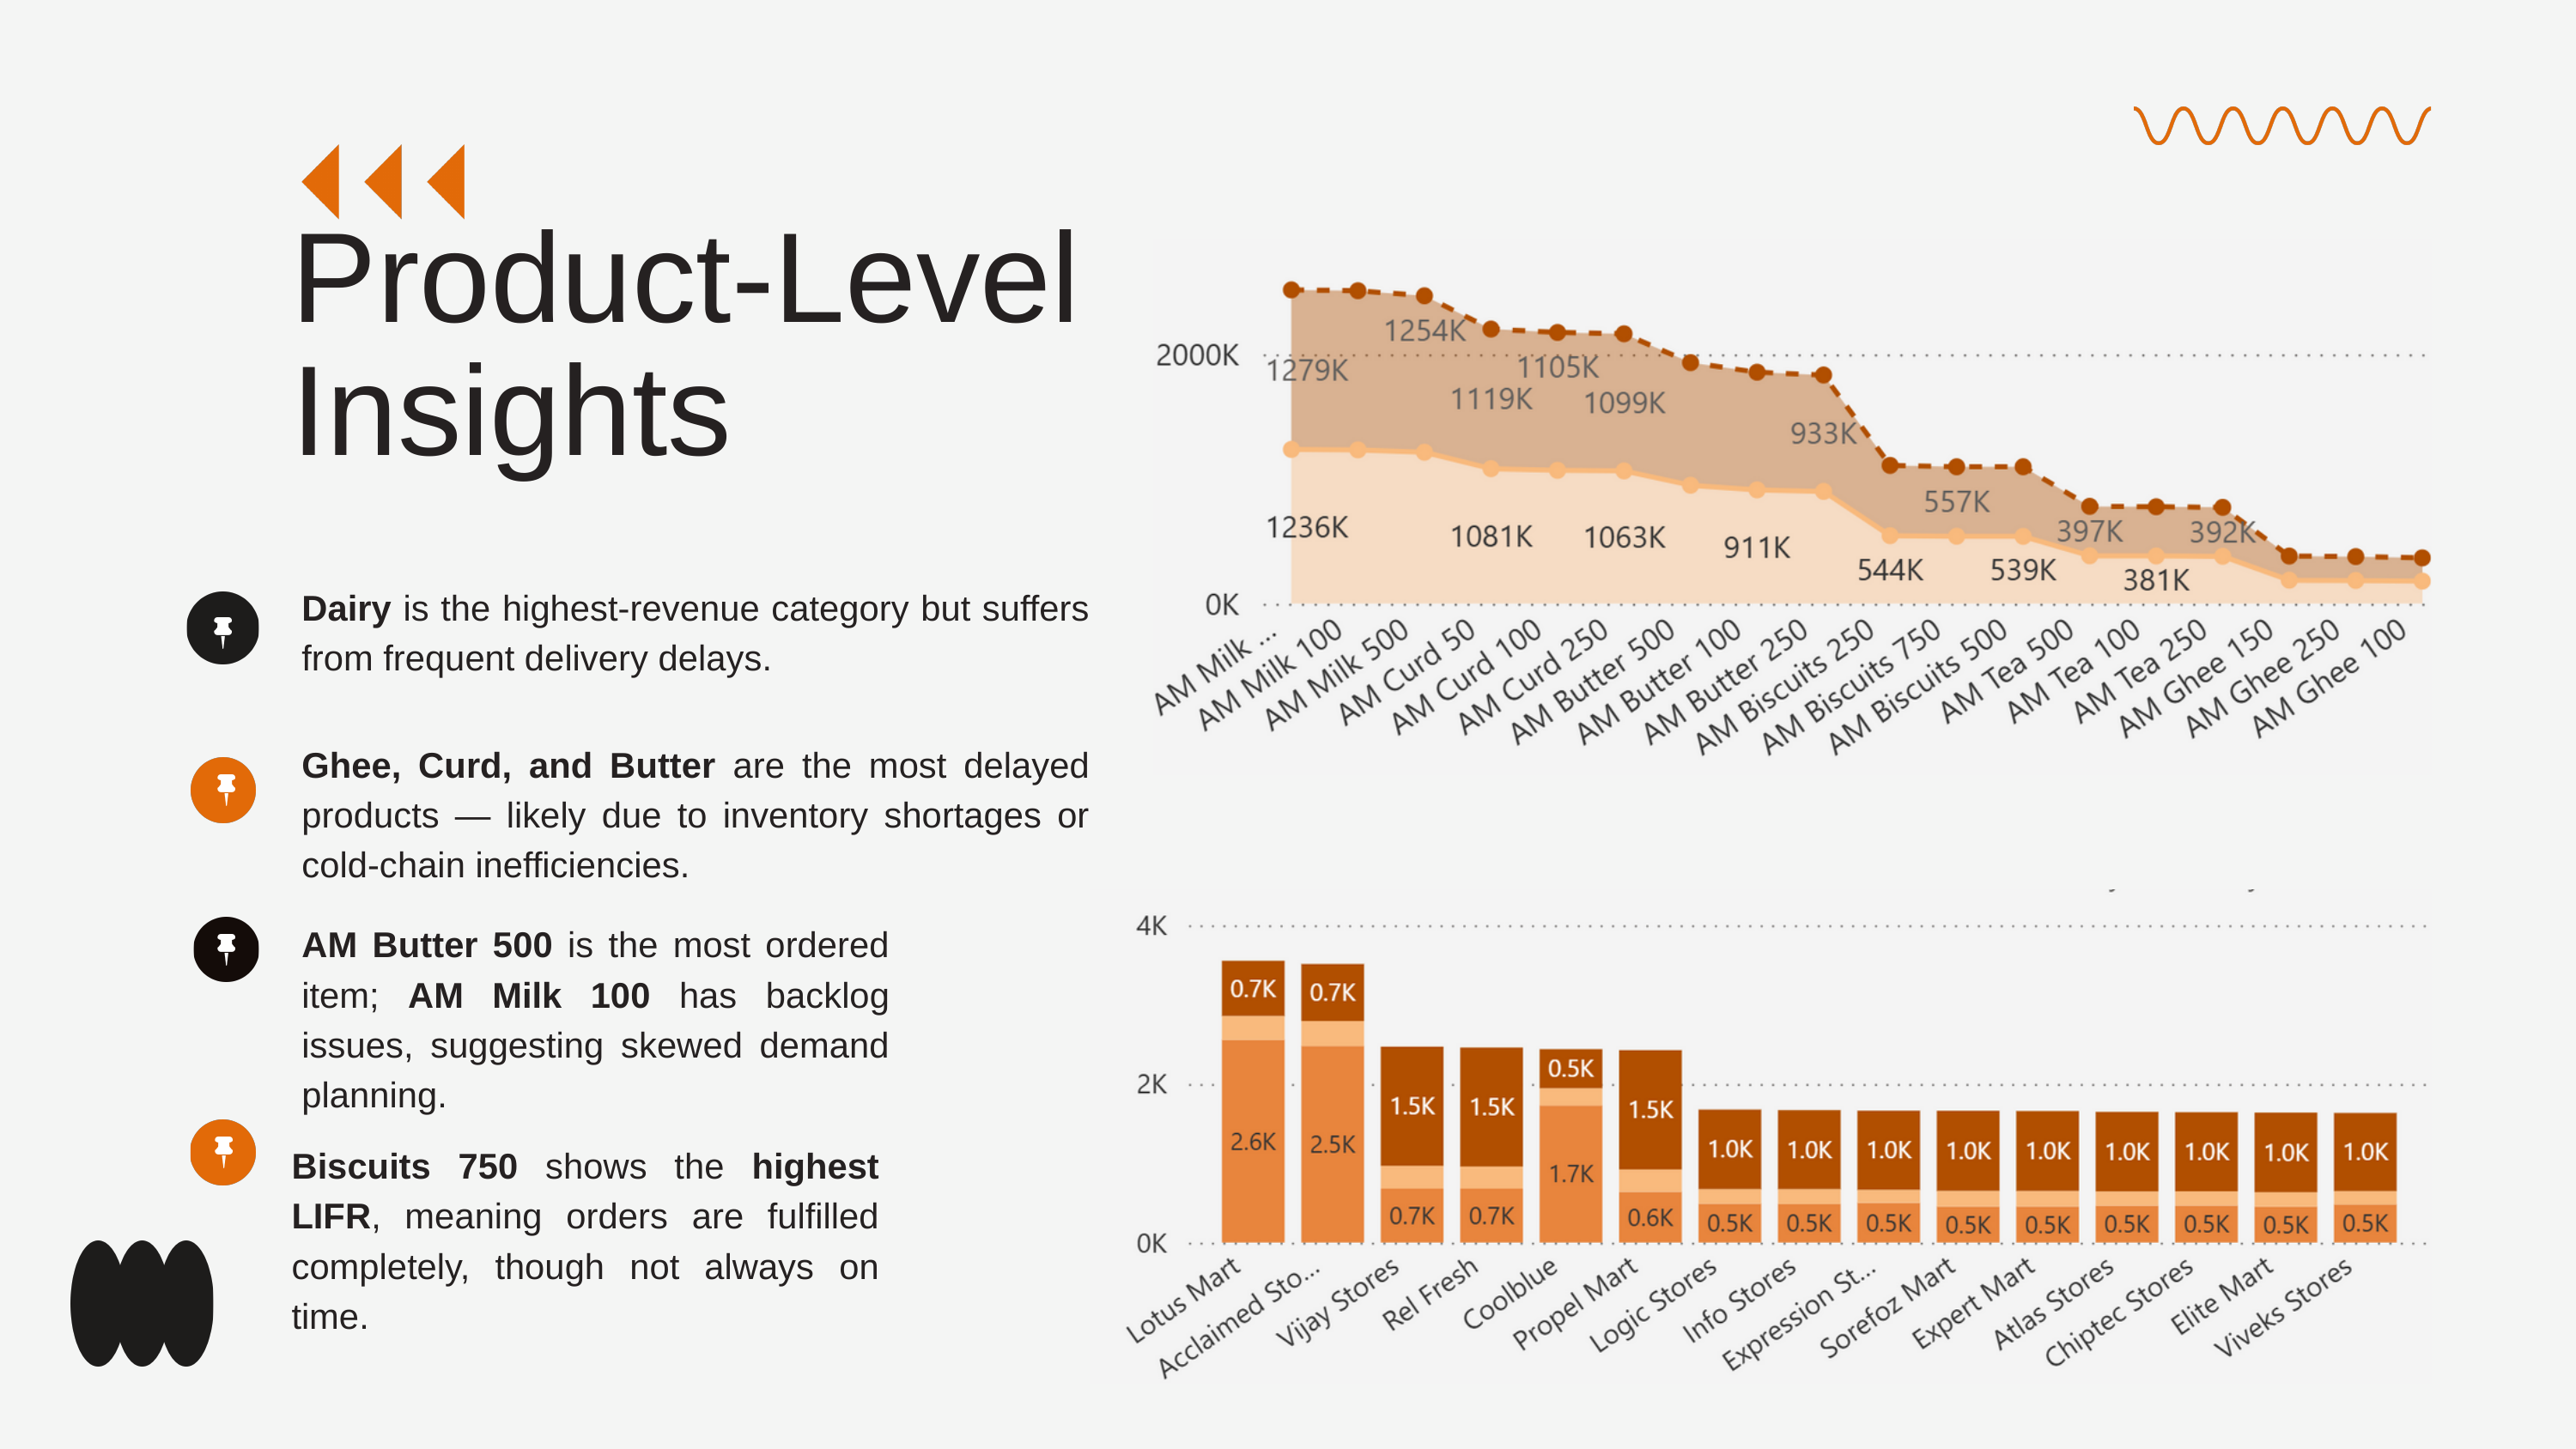

Product-Level Insights

Dairy is the highest-revenue category but suffers from frequent delivery delays.

Ghee, Curd, and Butter are the most delayed products — likely due to inventory shortages or cold-chain inefficiencies.

AM Butter 500 is the most ordered item; AM Milk 100 has backlog issues, suggesting skewed demand planning.

Biscuits 750 shows the highest LIFR, meaning orders are fulfilled completely, though not always on time.